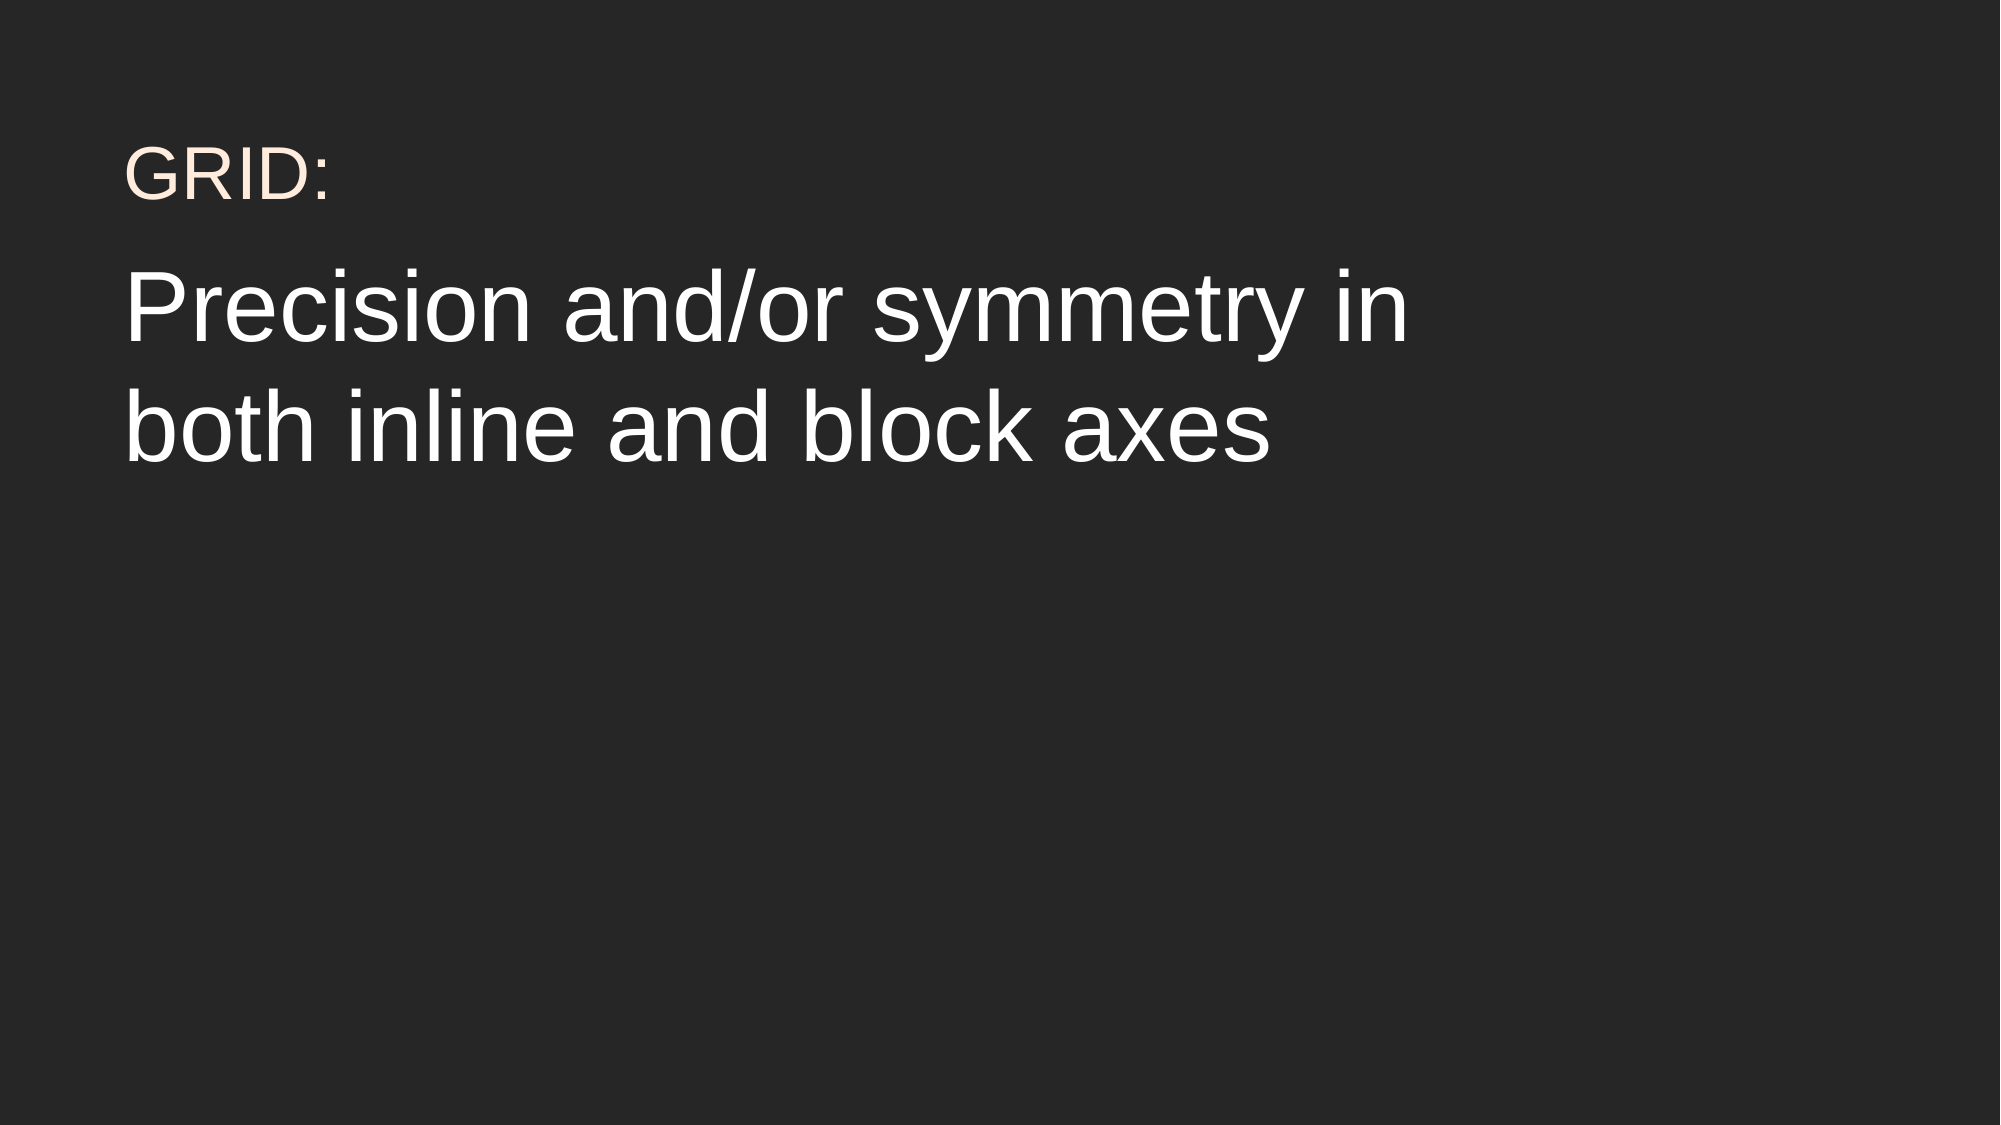

GRID:
Precision and/or symmetry in both inline and block axes